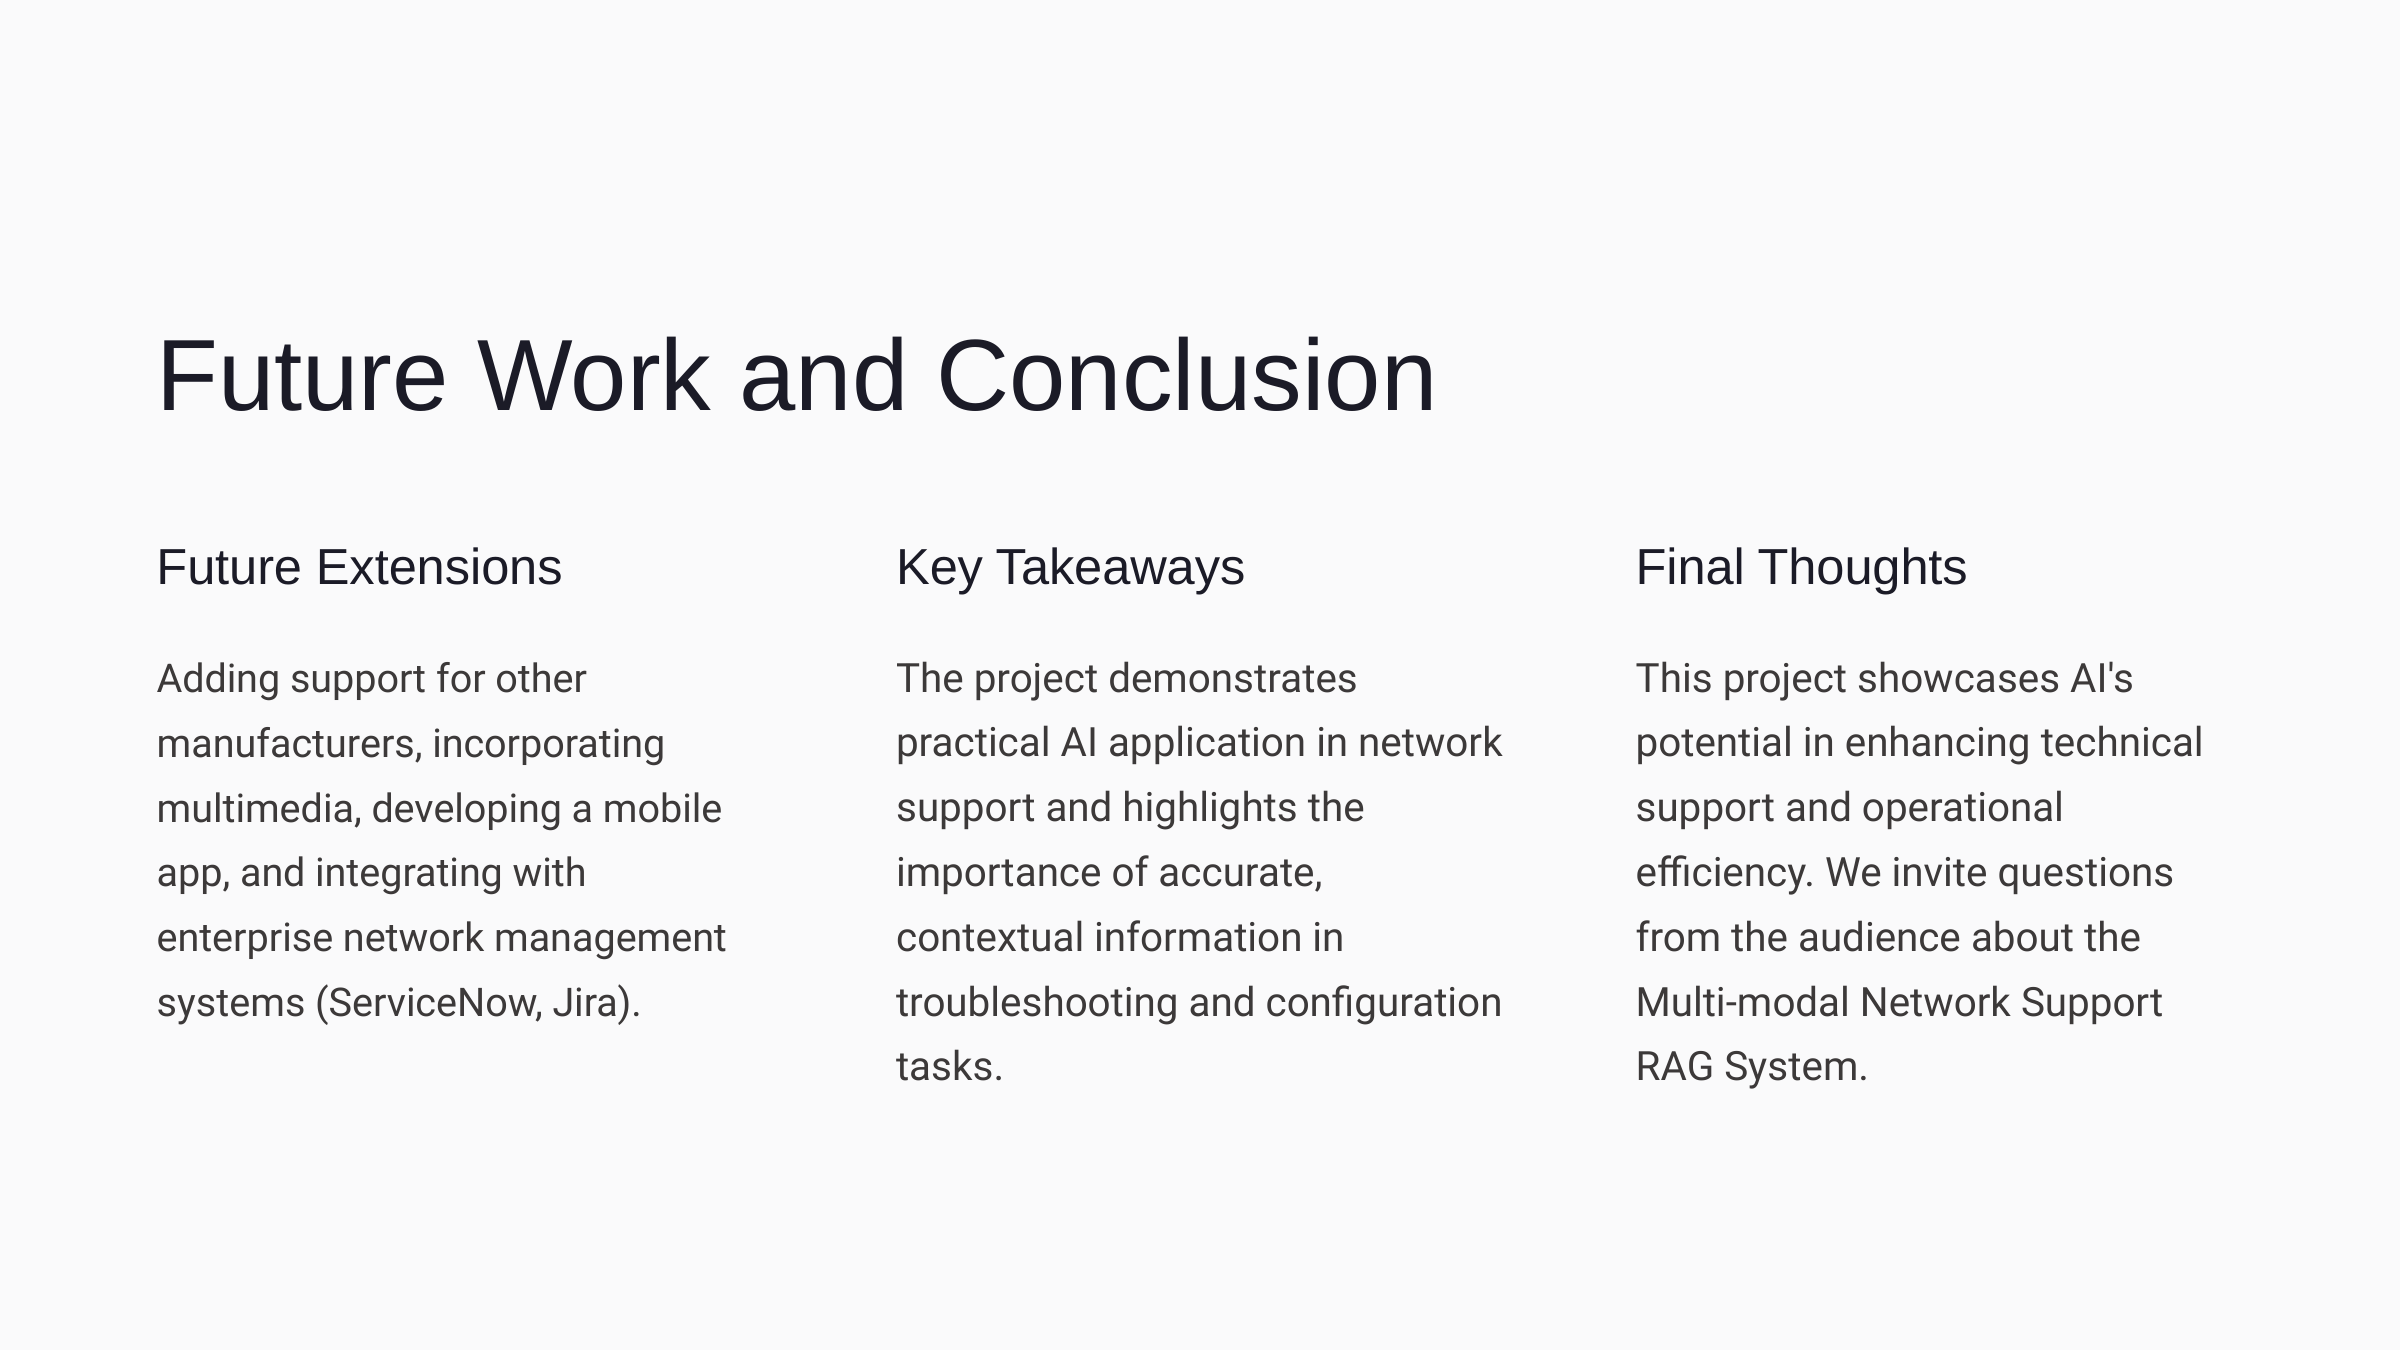

Future Work and Conclusion
Future Extensions
Key Takeaways
Final Thoughts
Adding support for other manufacturers, incorporating multimedia, developing a mobile app, and integrating with enterprise network management systems (ServiceNow, Jira).
The project demonstrates practical AI application in network support and highlights the importance of accurate, contextual information in troubleshooting and configuration tasks.
This project showcases AI's potential in enhancing technical support and operational efficiency. We invite questions from the audience about the Multi-modal Network Support RAG System.